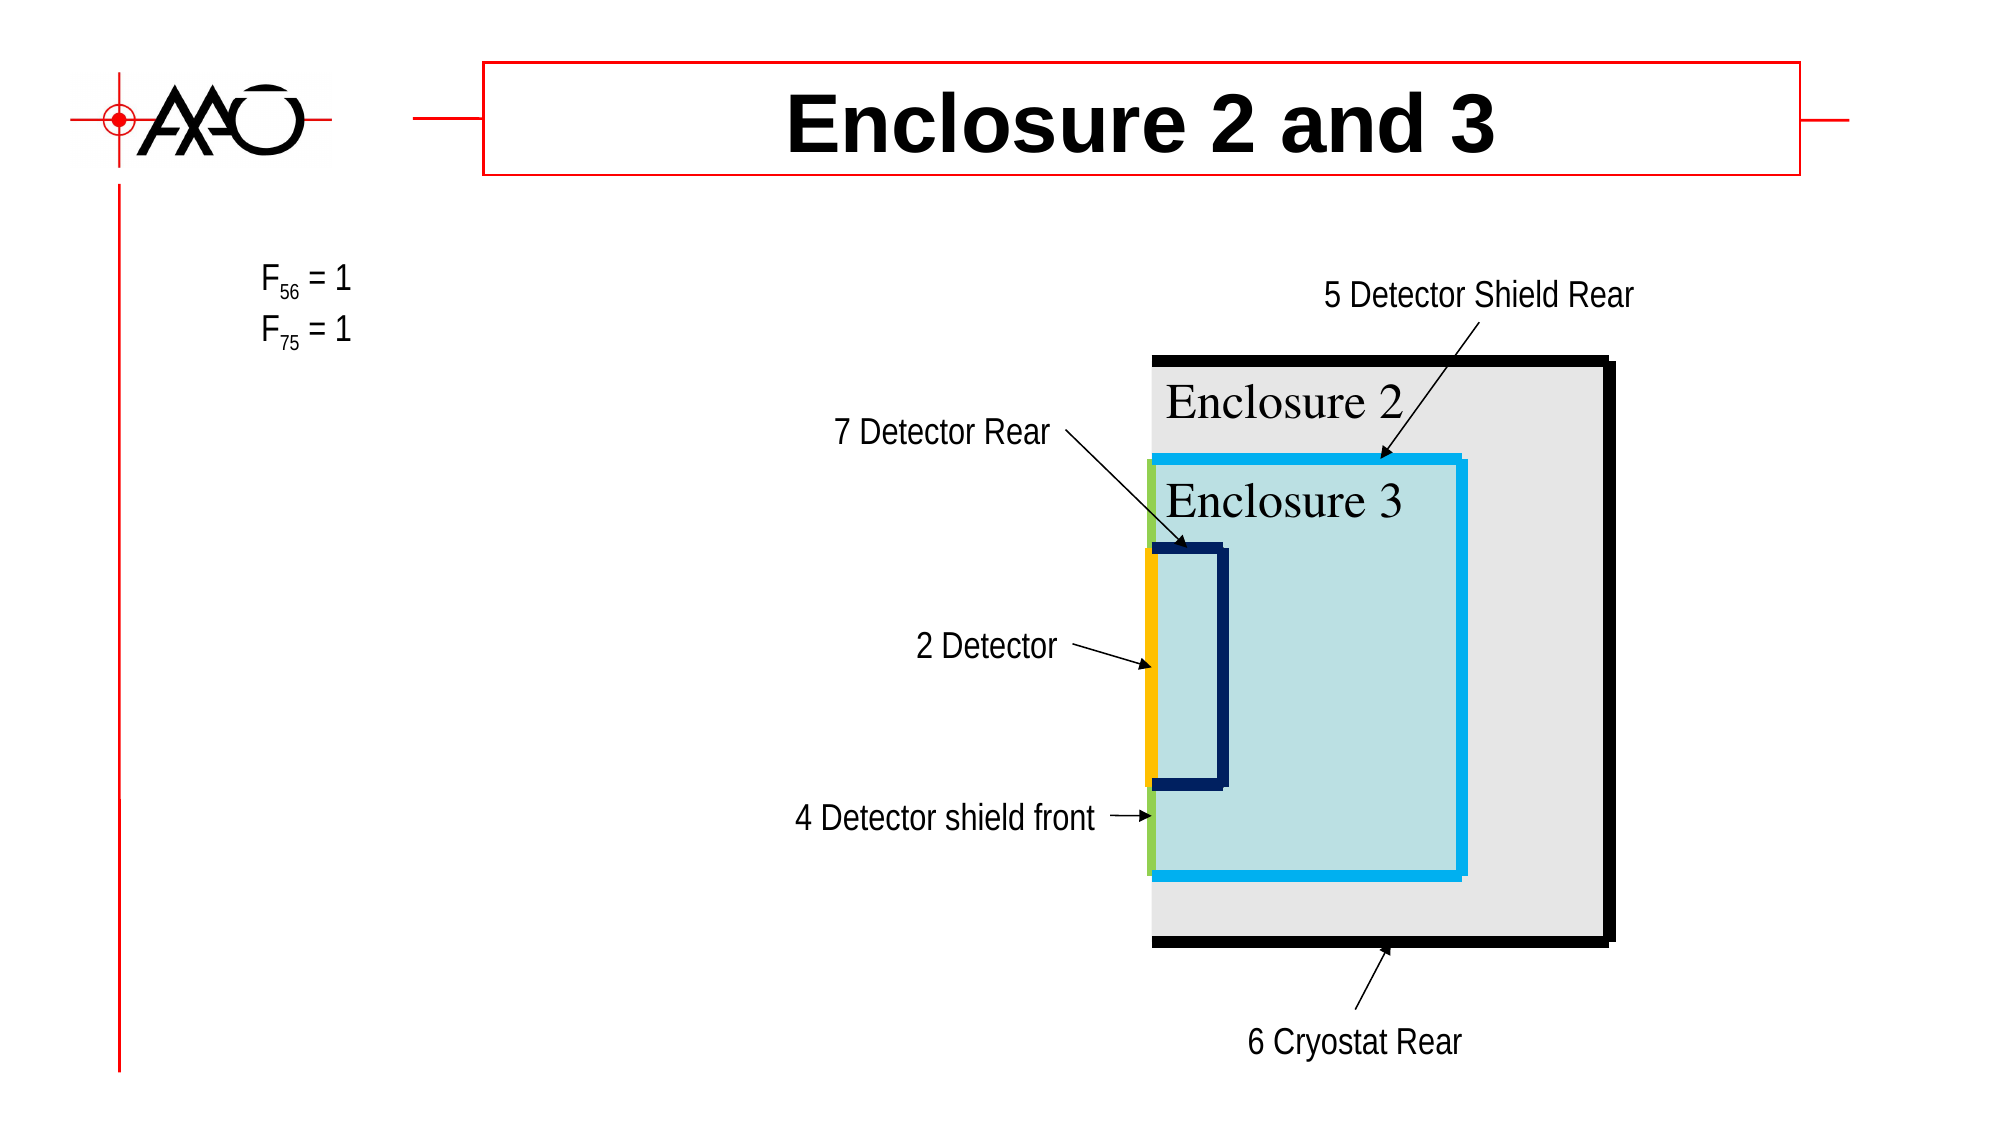

# Enclosure 2 and 3
F56 = 1
F75 = 1
5 Detector Shield Rear
Enclosure 2
7 Detector Rear
Enclosure 3

2 Detector
4 Detector shield front
6 Cryostat Rear